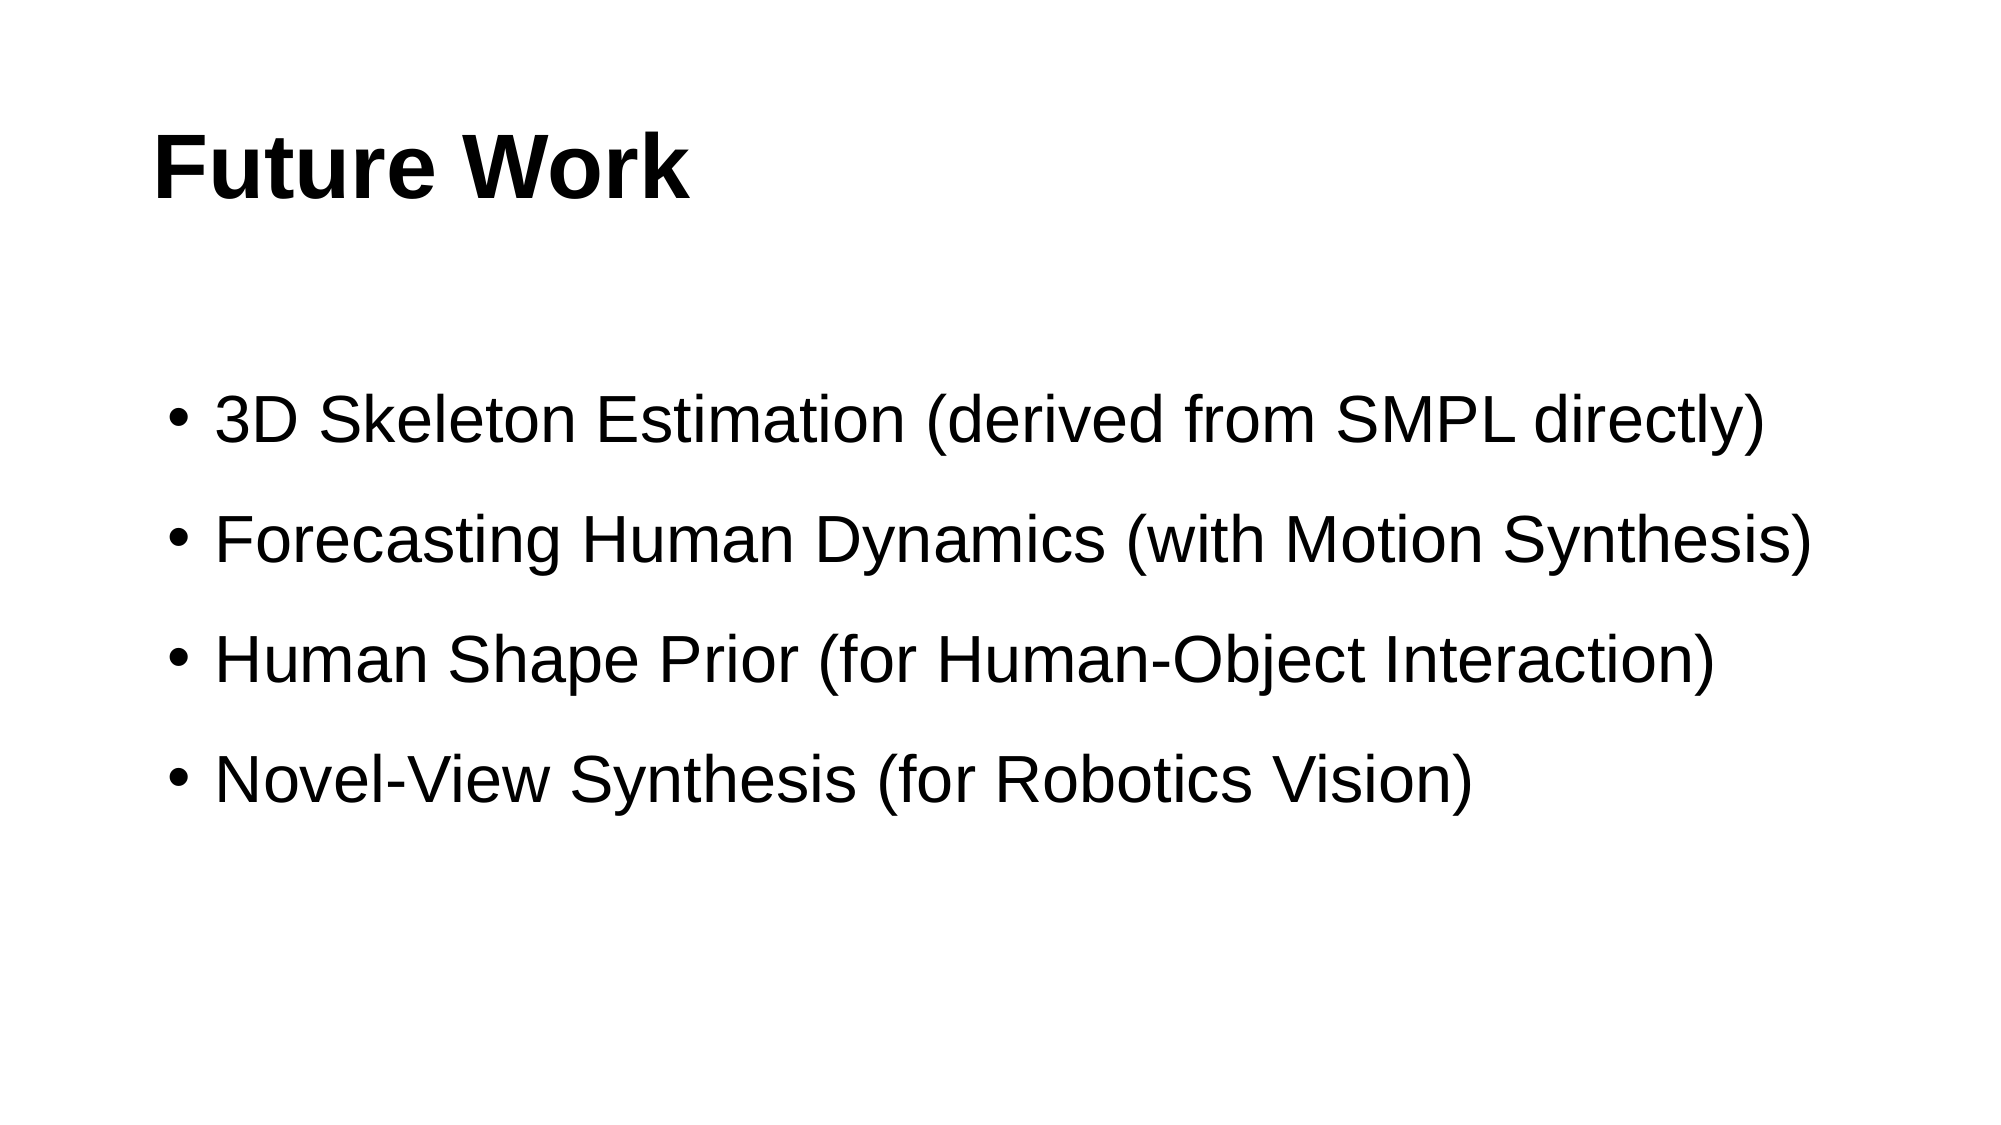

# Future Work
3D Skeleton Estimation (derived from SMPL directly)
Forecasting Human Dynamics (with Motion Synthesis)
Human Shape Prior (for Human-Object Interaction)
Novel-View Synthesis (for Robotics Vision)